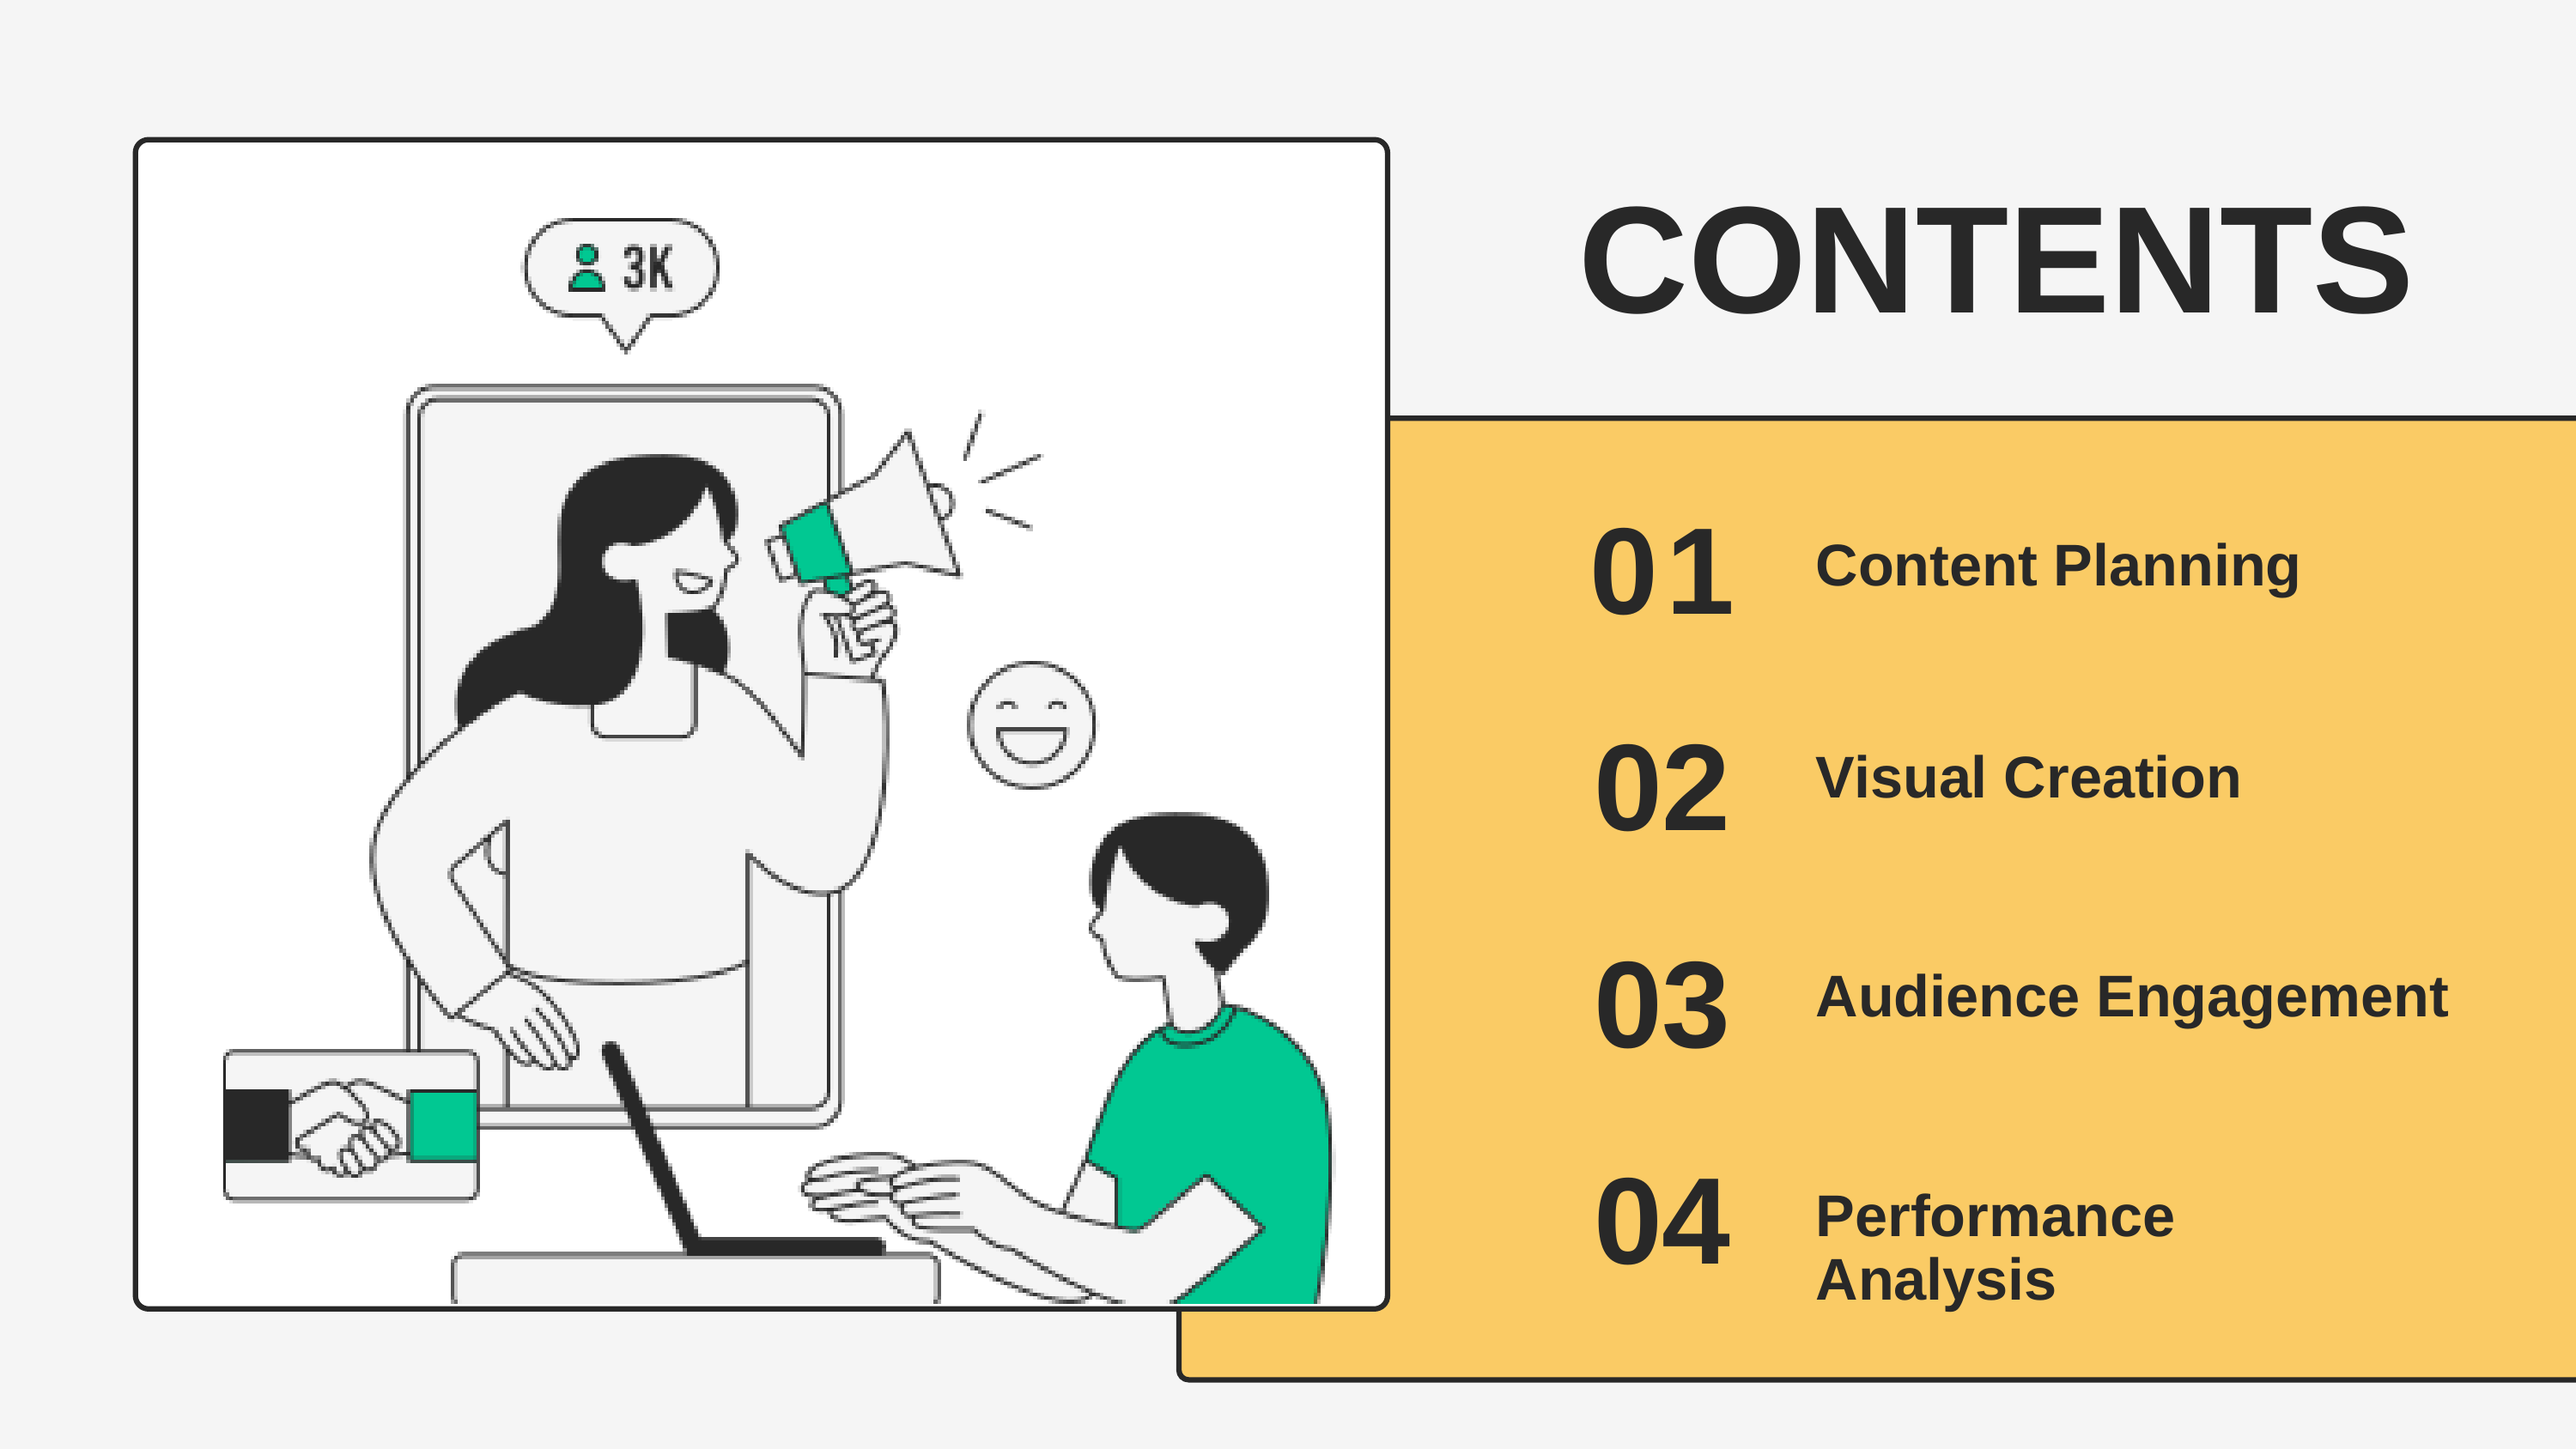

CONTENTS

01
Content Planning
02
Visual Creation
03
Audience Engagement
04
Performance Analysis